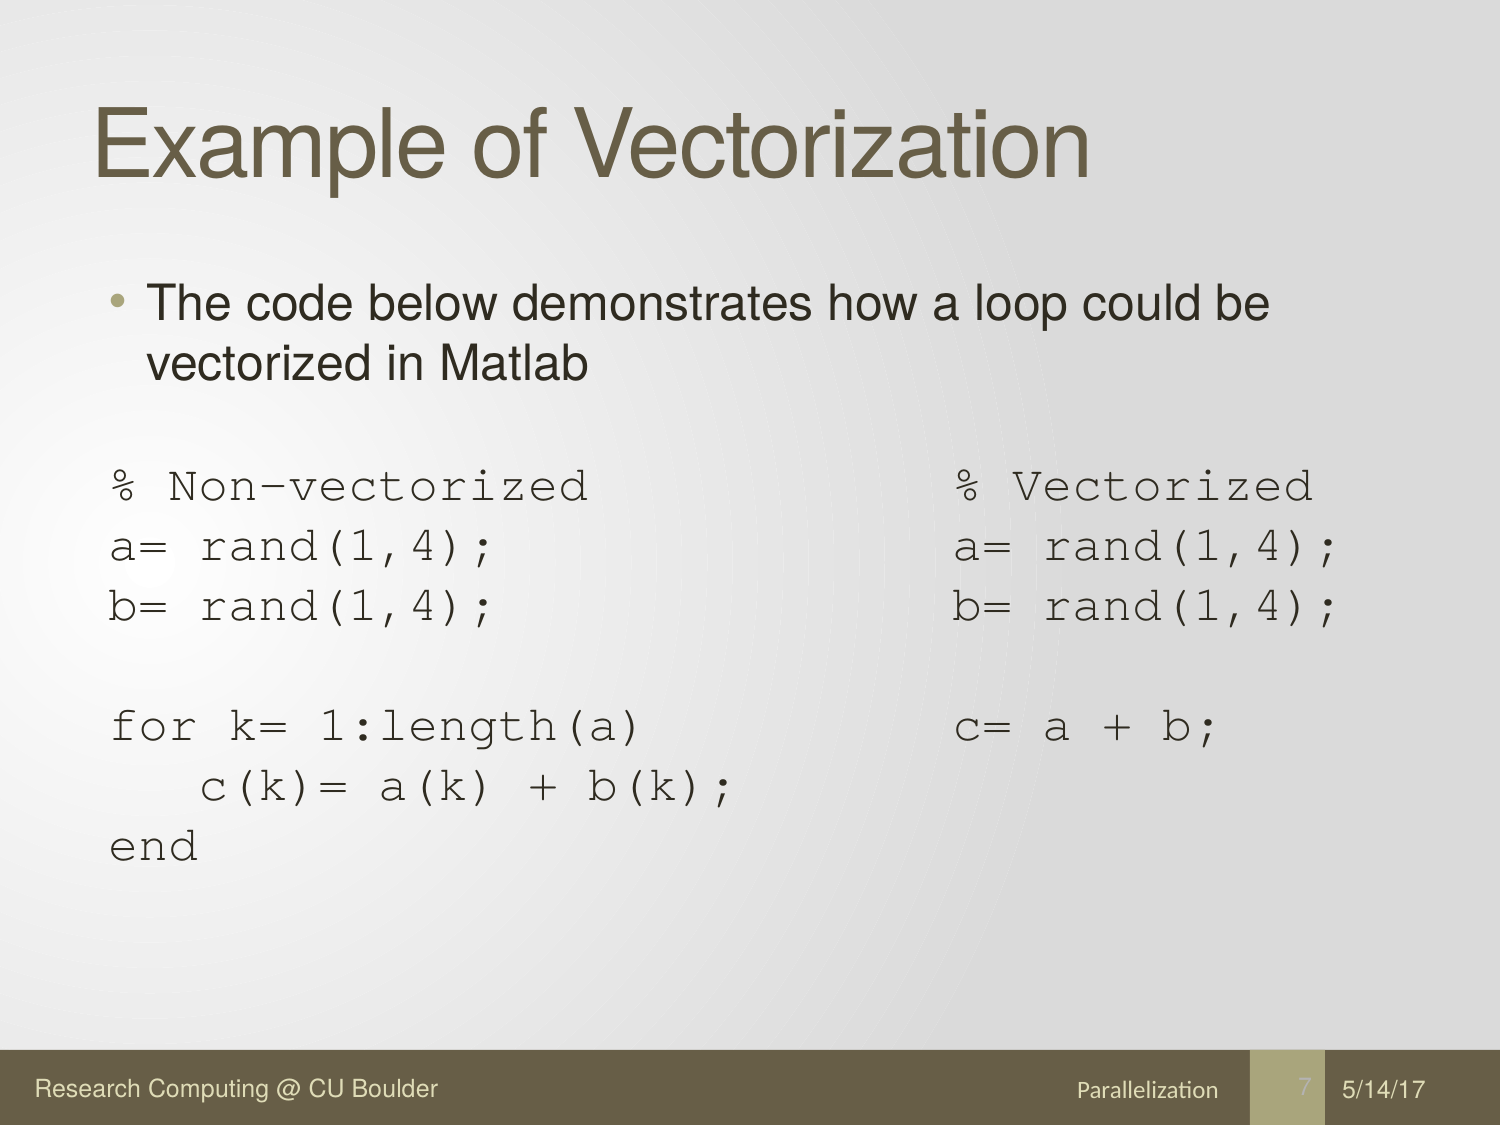

# Example of Vectorization
The code below demonstrates how a loop could be vectorized in Matlab
% Non-vectorized
a= rand(1,4);
b= rand(1,4);

for k= 1:length(a)
   c(k)= a(k) + b(k);
end

% Vectorized
a= rand(1,4);
b= rand(1,4);
c= a + b;
Parallelization
5/14/17
7